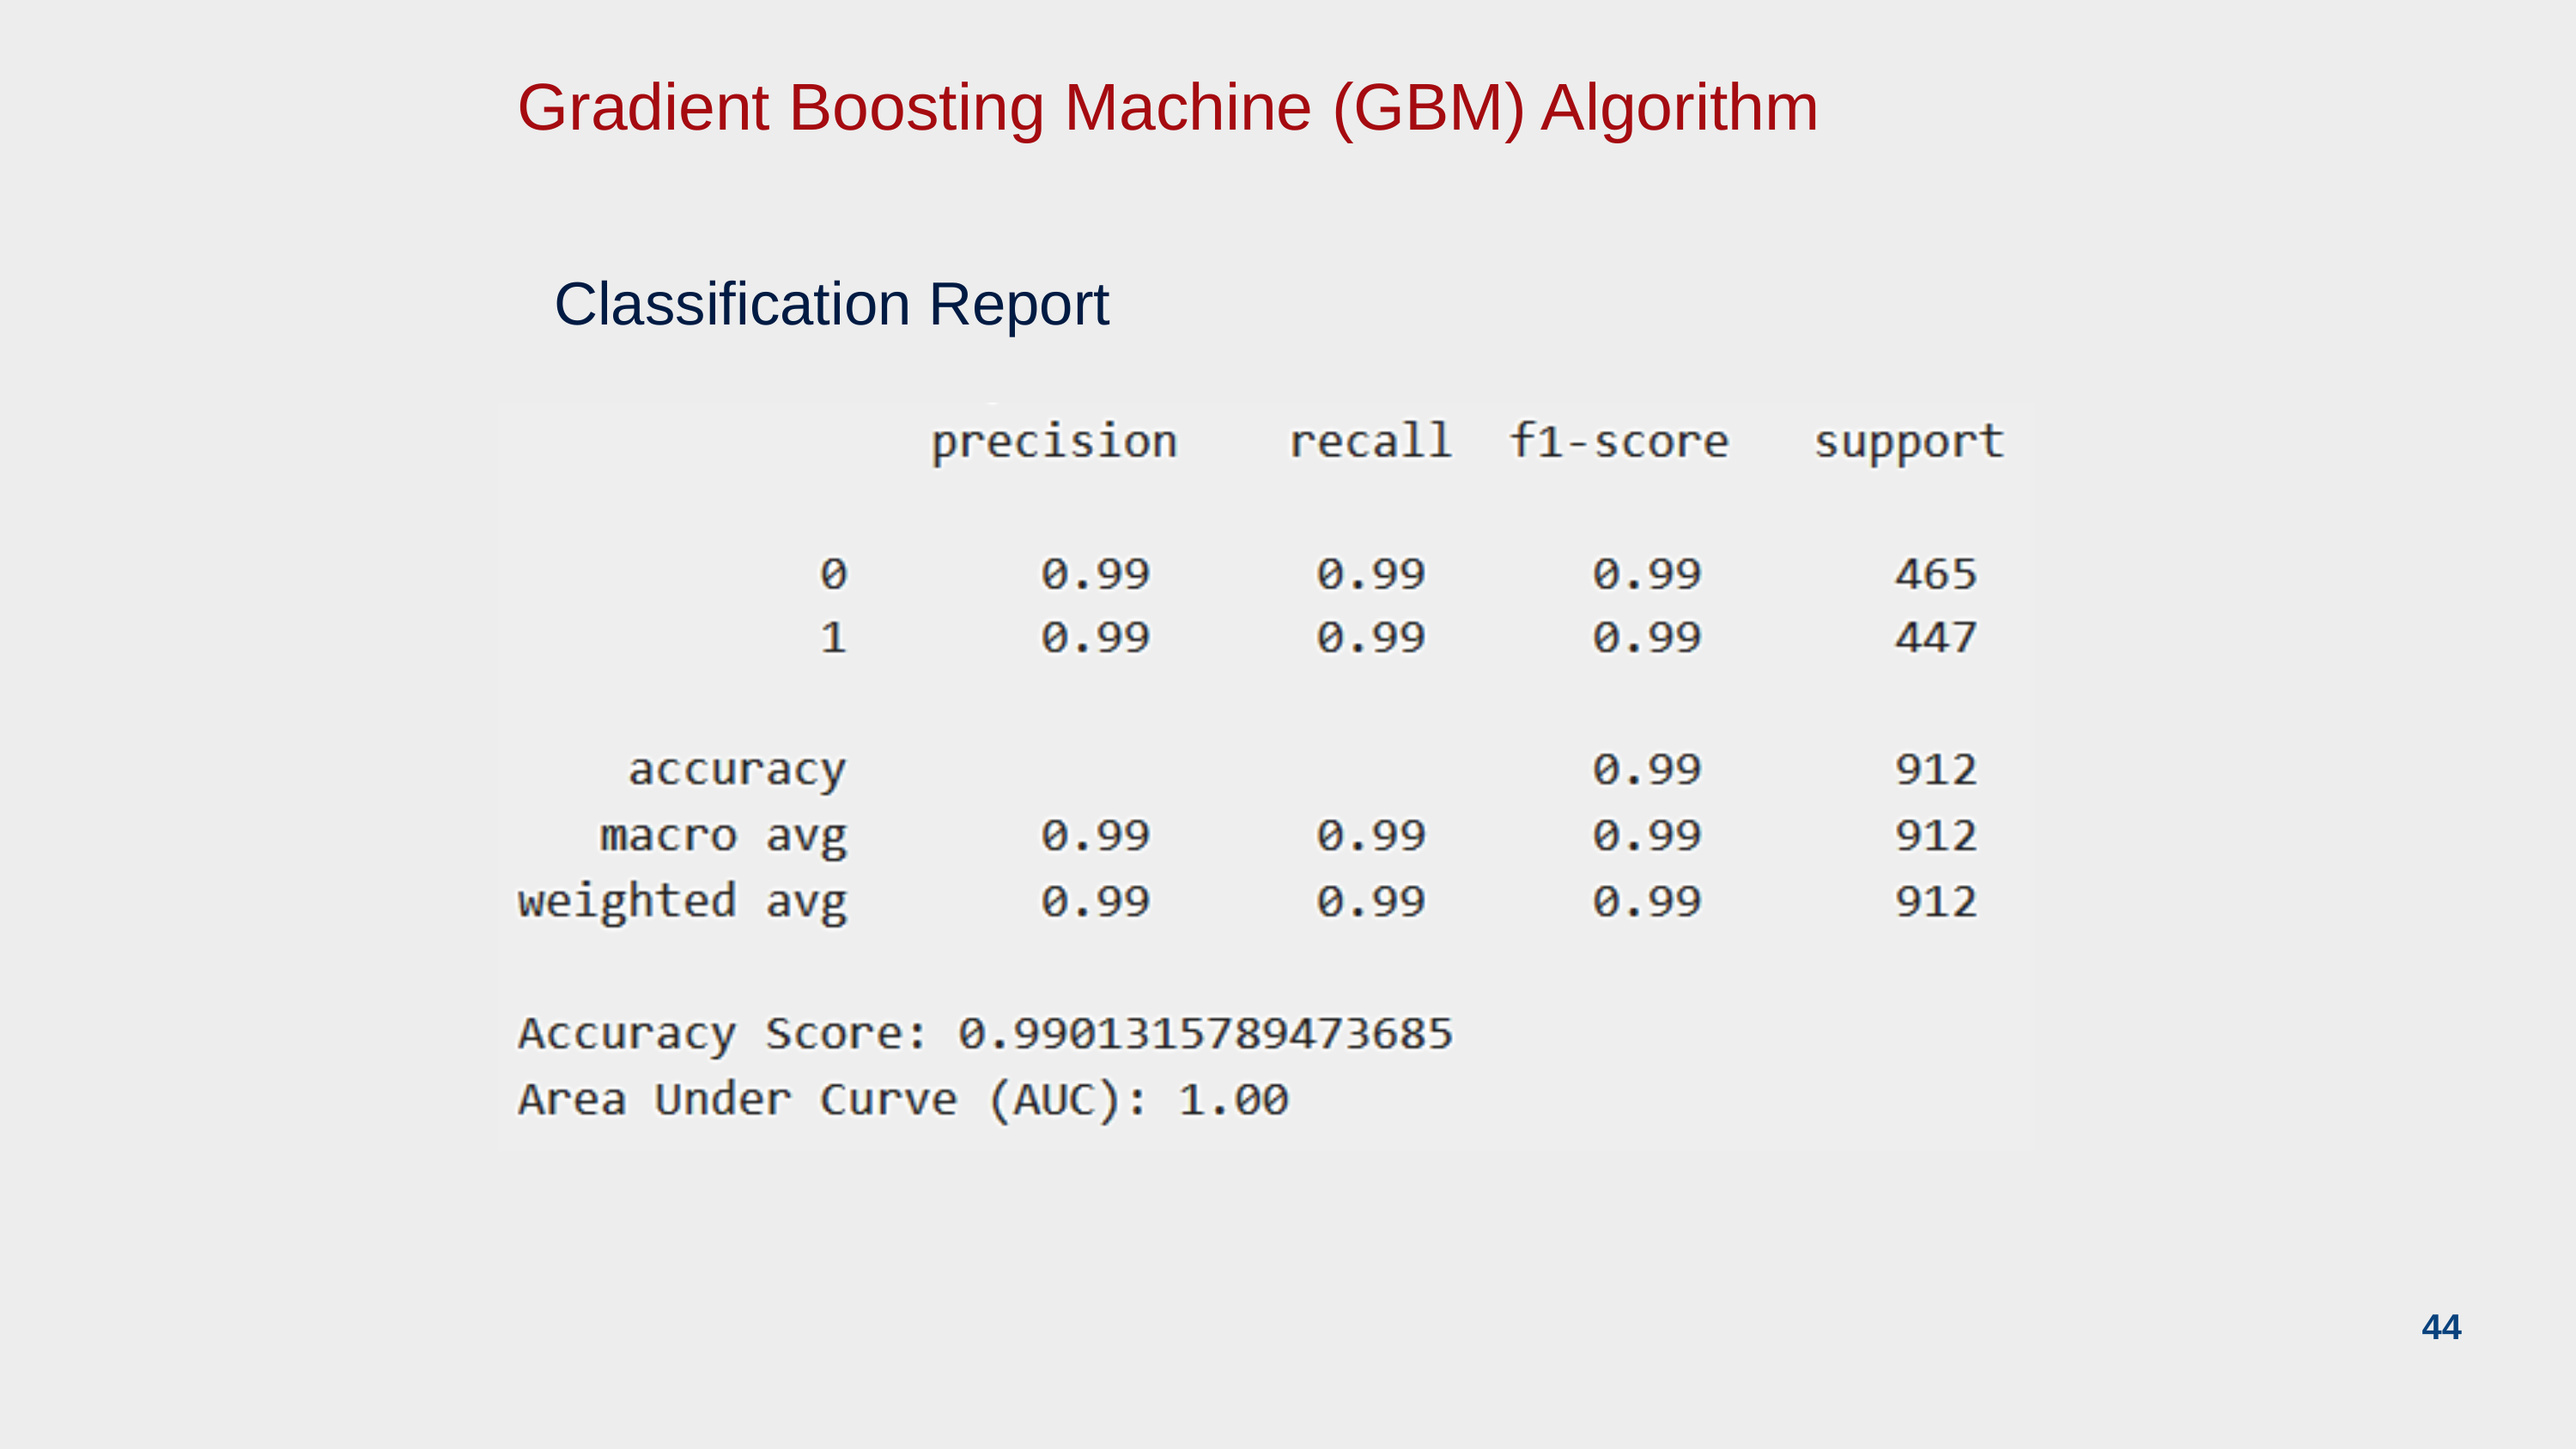

Gradient Boosting Machine (GBM) Algorithm
Classification Report

44